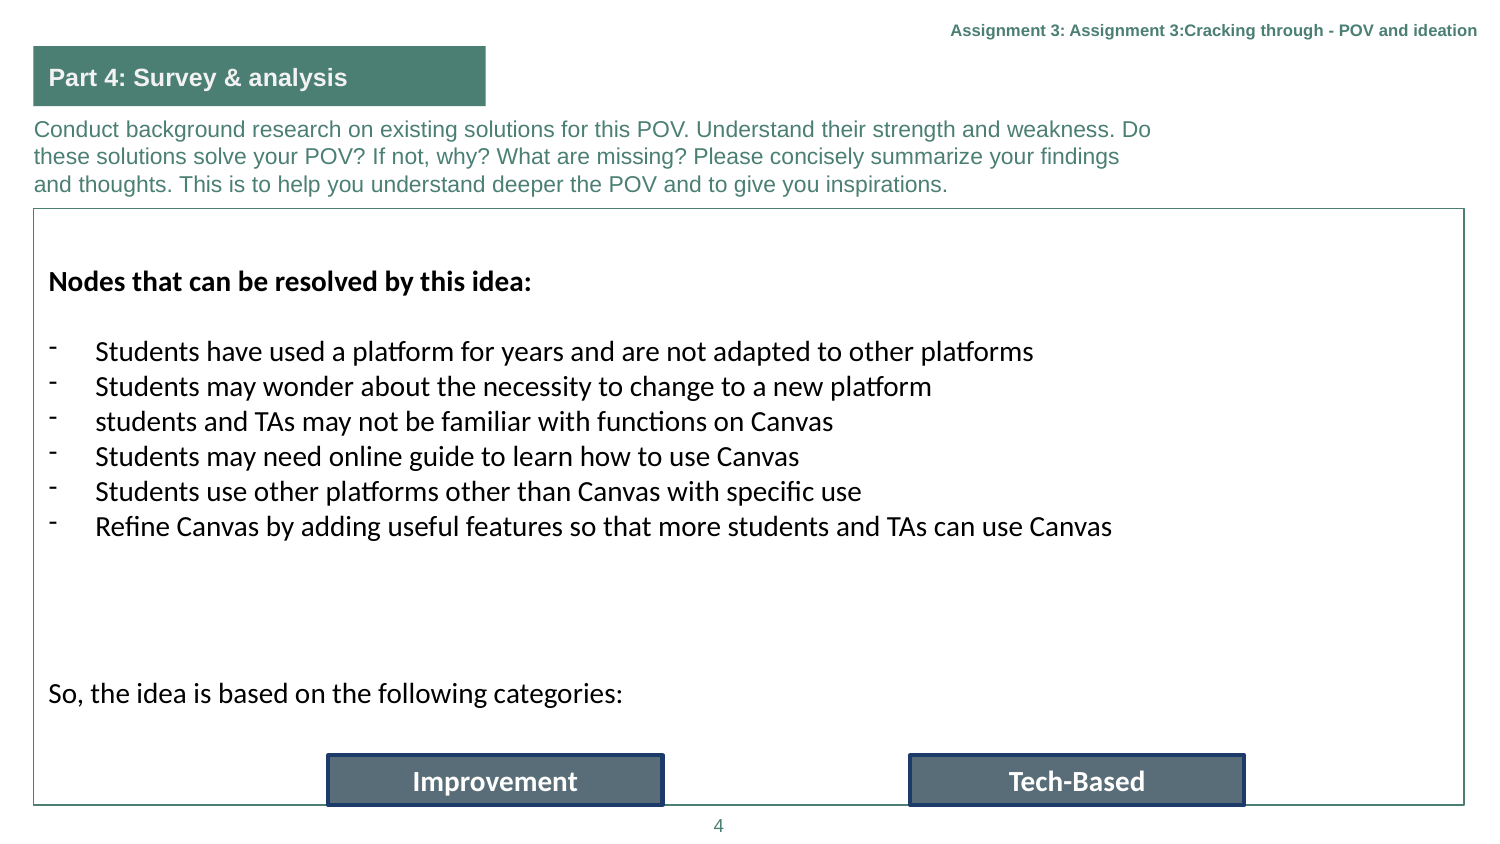

Assignment 3: Assignment 3:Cracking through - POV and ideation
Part 4: Survey & analysis

Conduct background research on existing solutions for this POV. Understand their strength and weakness. Do these solutions solve your POV? If not, why? What are missing? Please concisely summarize your findings and thoughts. This is to help you understand deeper the POV and to give you inspirations.

Nodes that can be resolved by this idea:

Students have used a platform for years and are not adapted to other platforms
Students may wonder about the necessity to change to a new platform
students and TAs may not be familiar with functions on Canvas
Students may need online guide to learn how to use Canvas
Students use other platforms other than Canvas with specific use
Refine Canvas by adding useful features so that more students and TAs can use Canvas

So, the idea is based on the following categories:
Improvement
Tech-Based
4